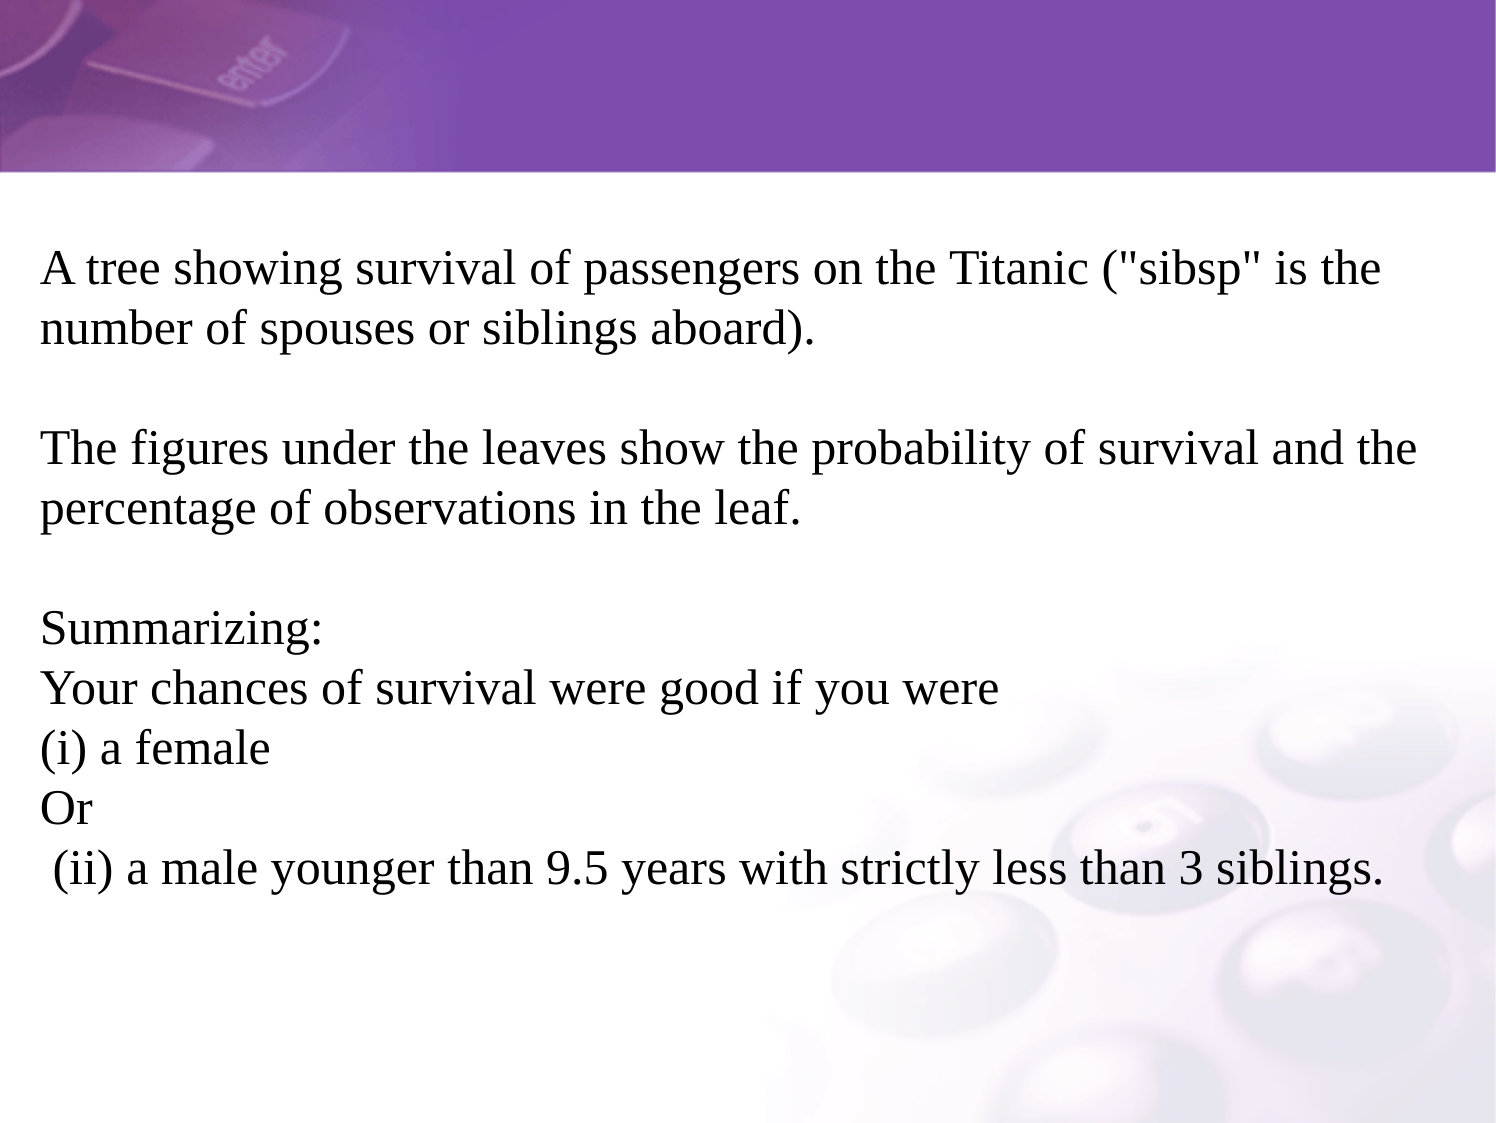

#
A tree showing survival of passengers on the Titanic ("sibsp" is the number of spouses or siblings aboard).

The figures under the leaves show the probability of survival and the percentage of observations in the leaf.

Summarizing:
Your chances of survival were good if you were
(i) a female
Or
 (ii) a male younger than 9.5 years with strictly less than 3 siblings.